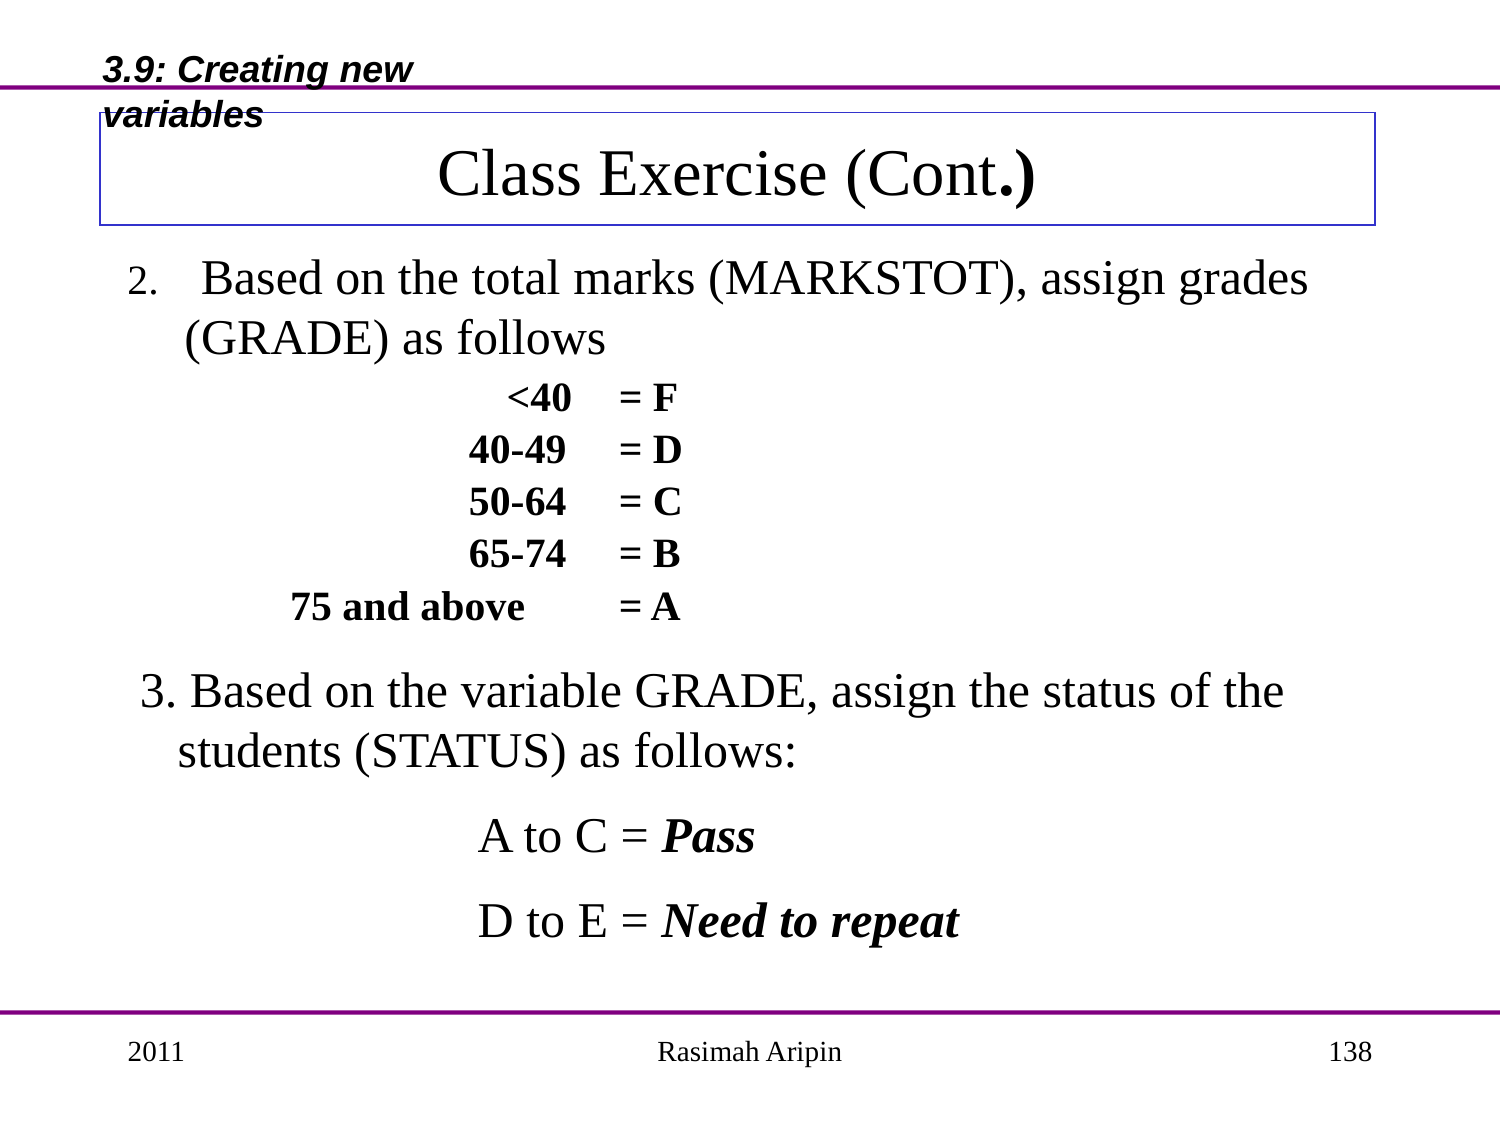

3.9: Creating new variables
# Class Exercise (Cont.)
2.    Based on the total marks (MARKSTOT), assign grades (GRADE) as follows
   	    <40 	= F
		40-49 	= D
		50-64 	= C
  		65-74 	= B
75 and above 	= A

3. Based on the variable GRADE, assign the status of the students (STATUS) as follows:
			A to C = Pass
	                 	D to E = Need to repeat
2011
Rasimah Aripin
138